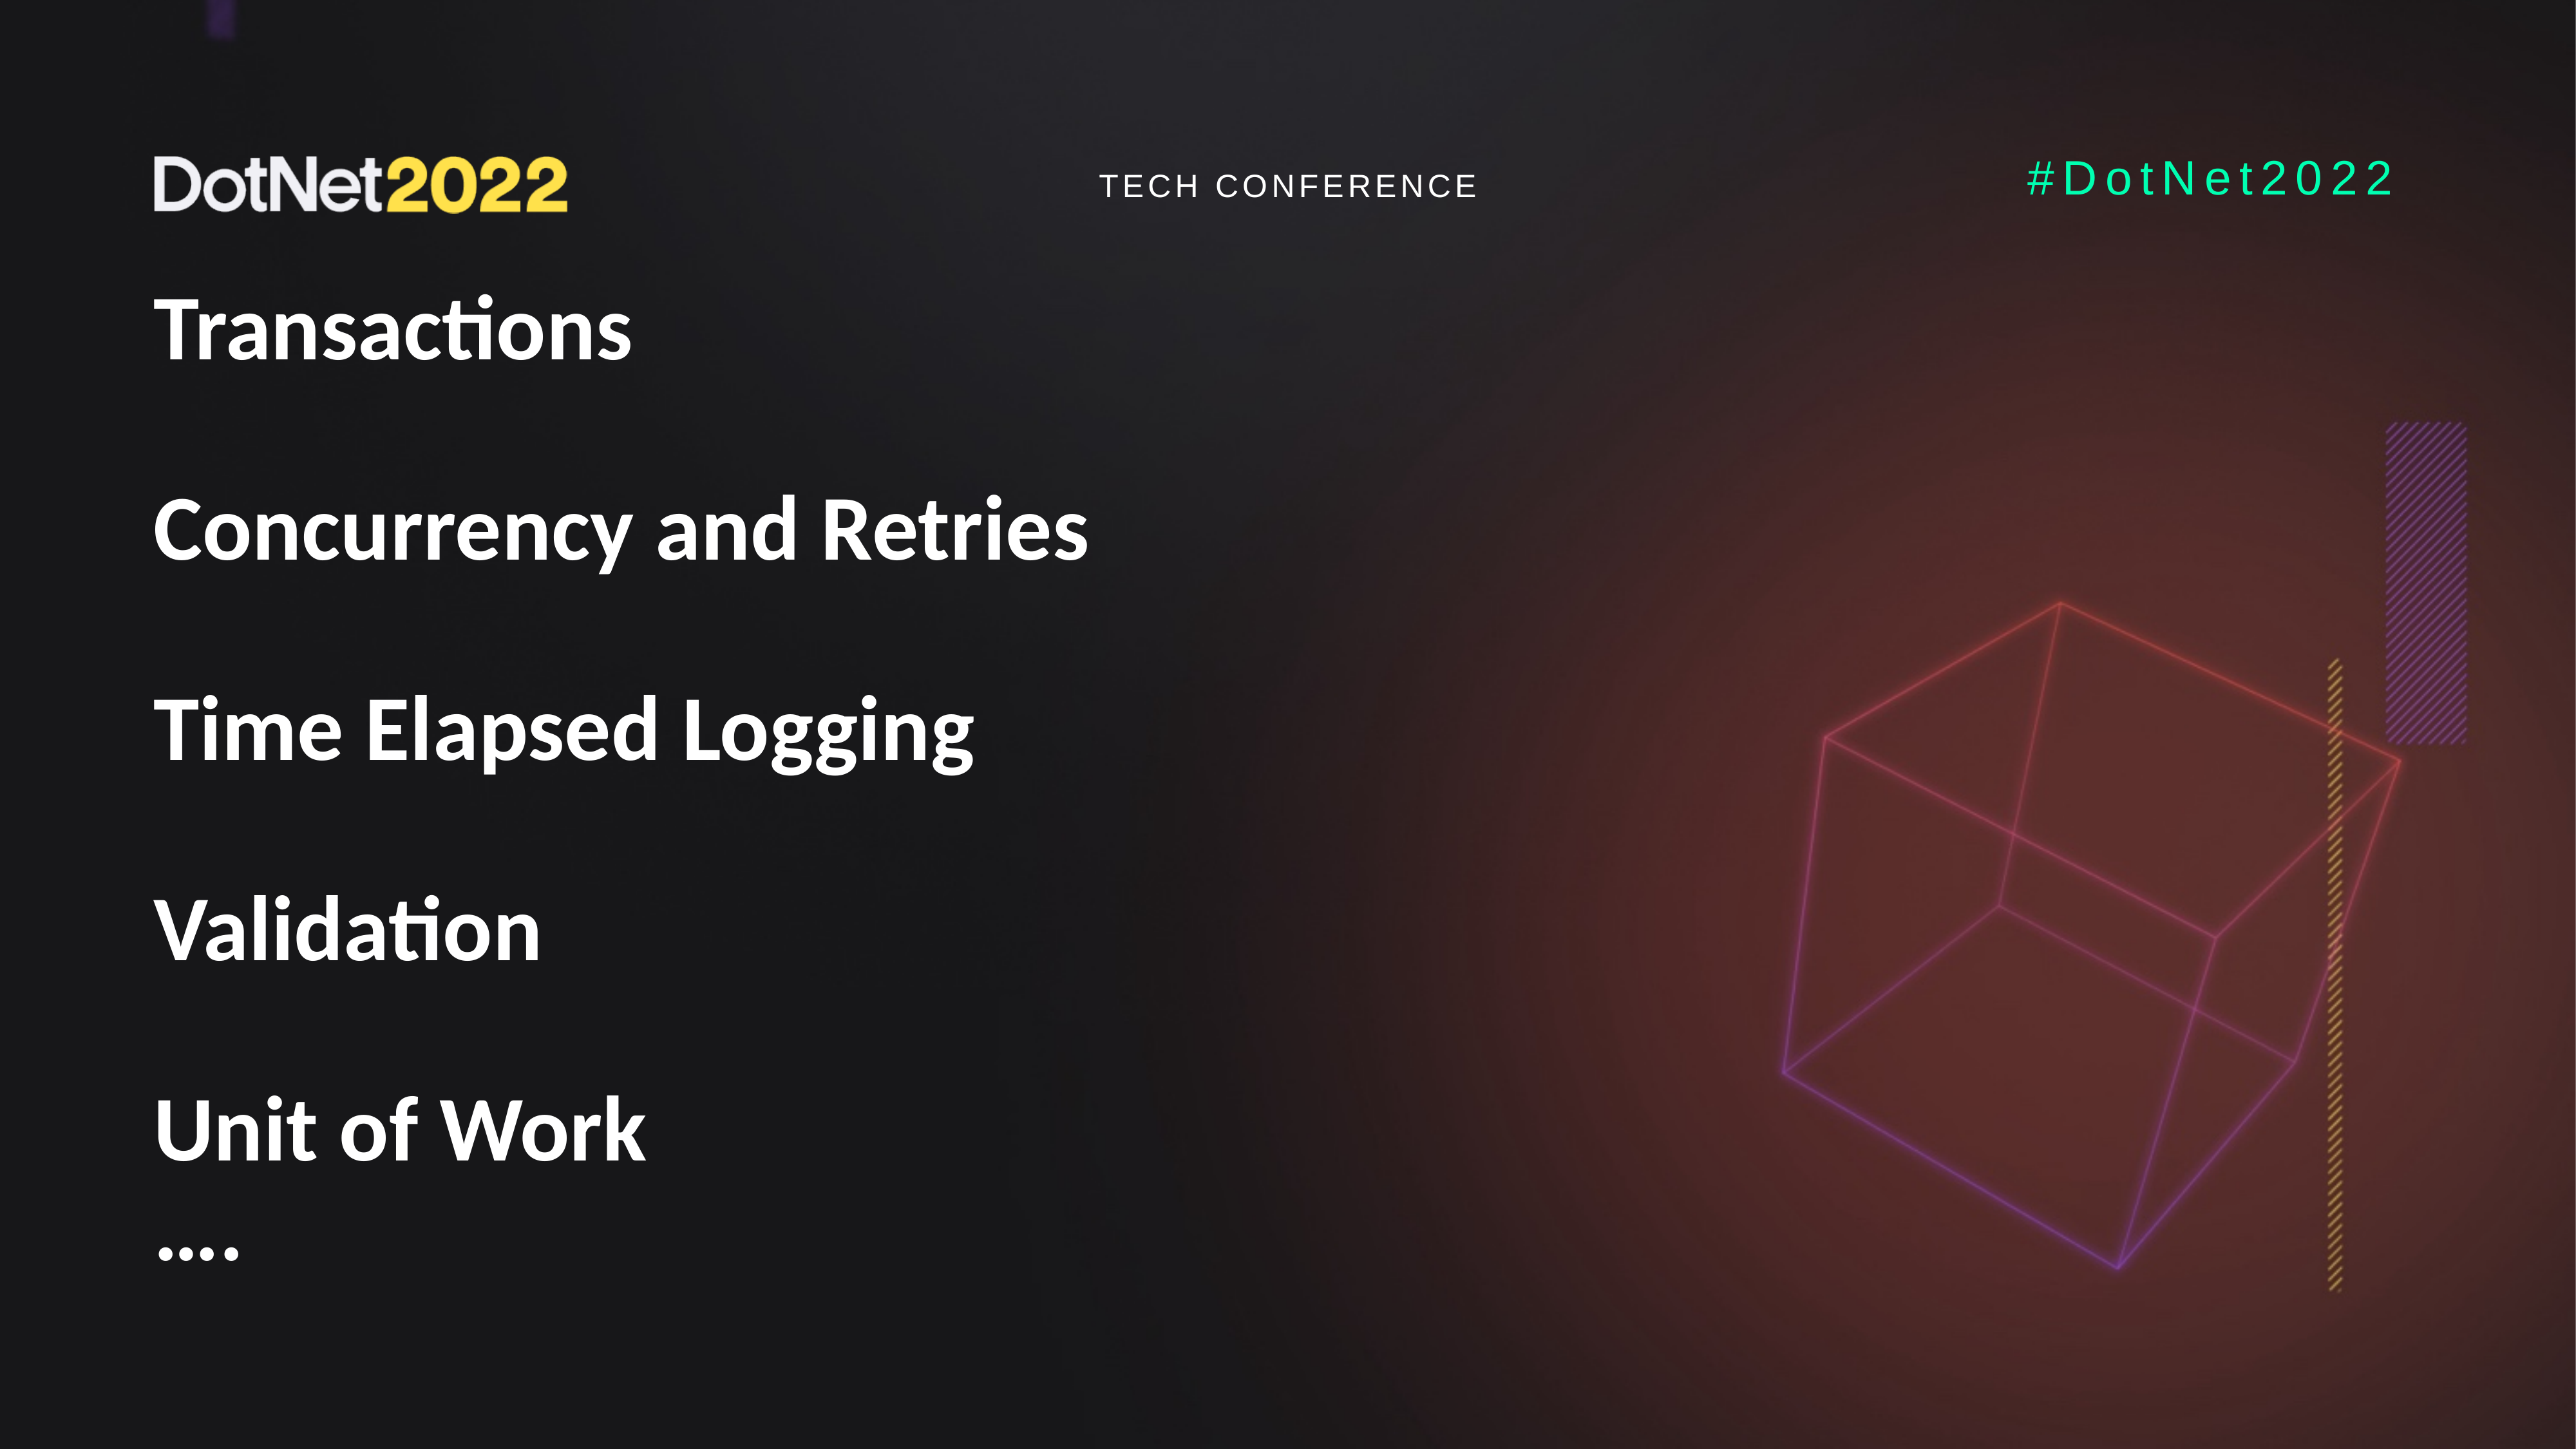

# Transactions Concurrency and Retries Time Elapsed Logging Validation Unit of Work ….